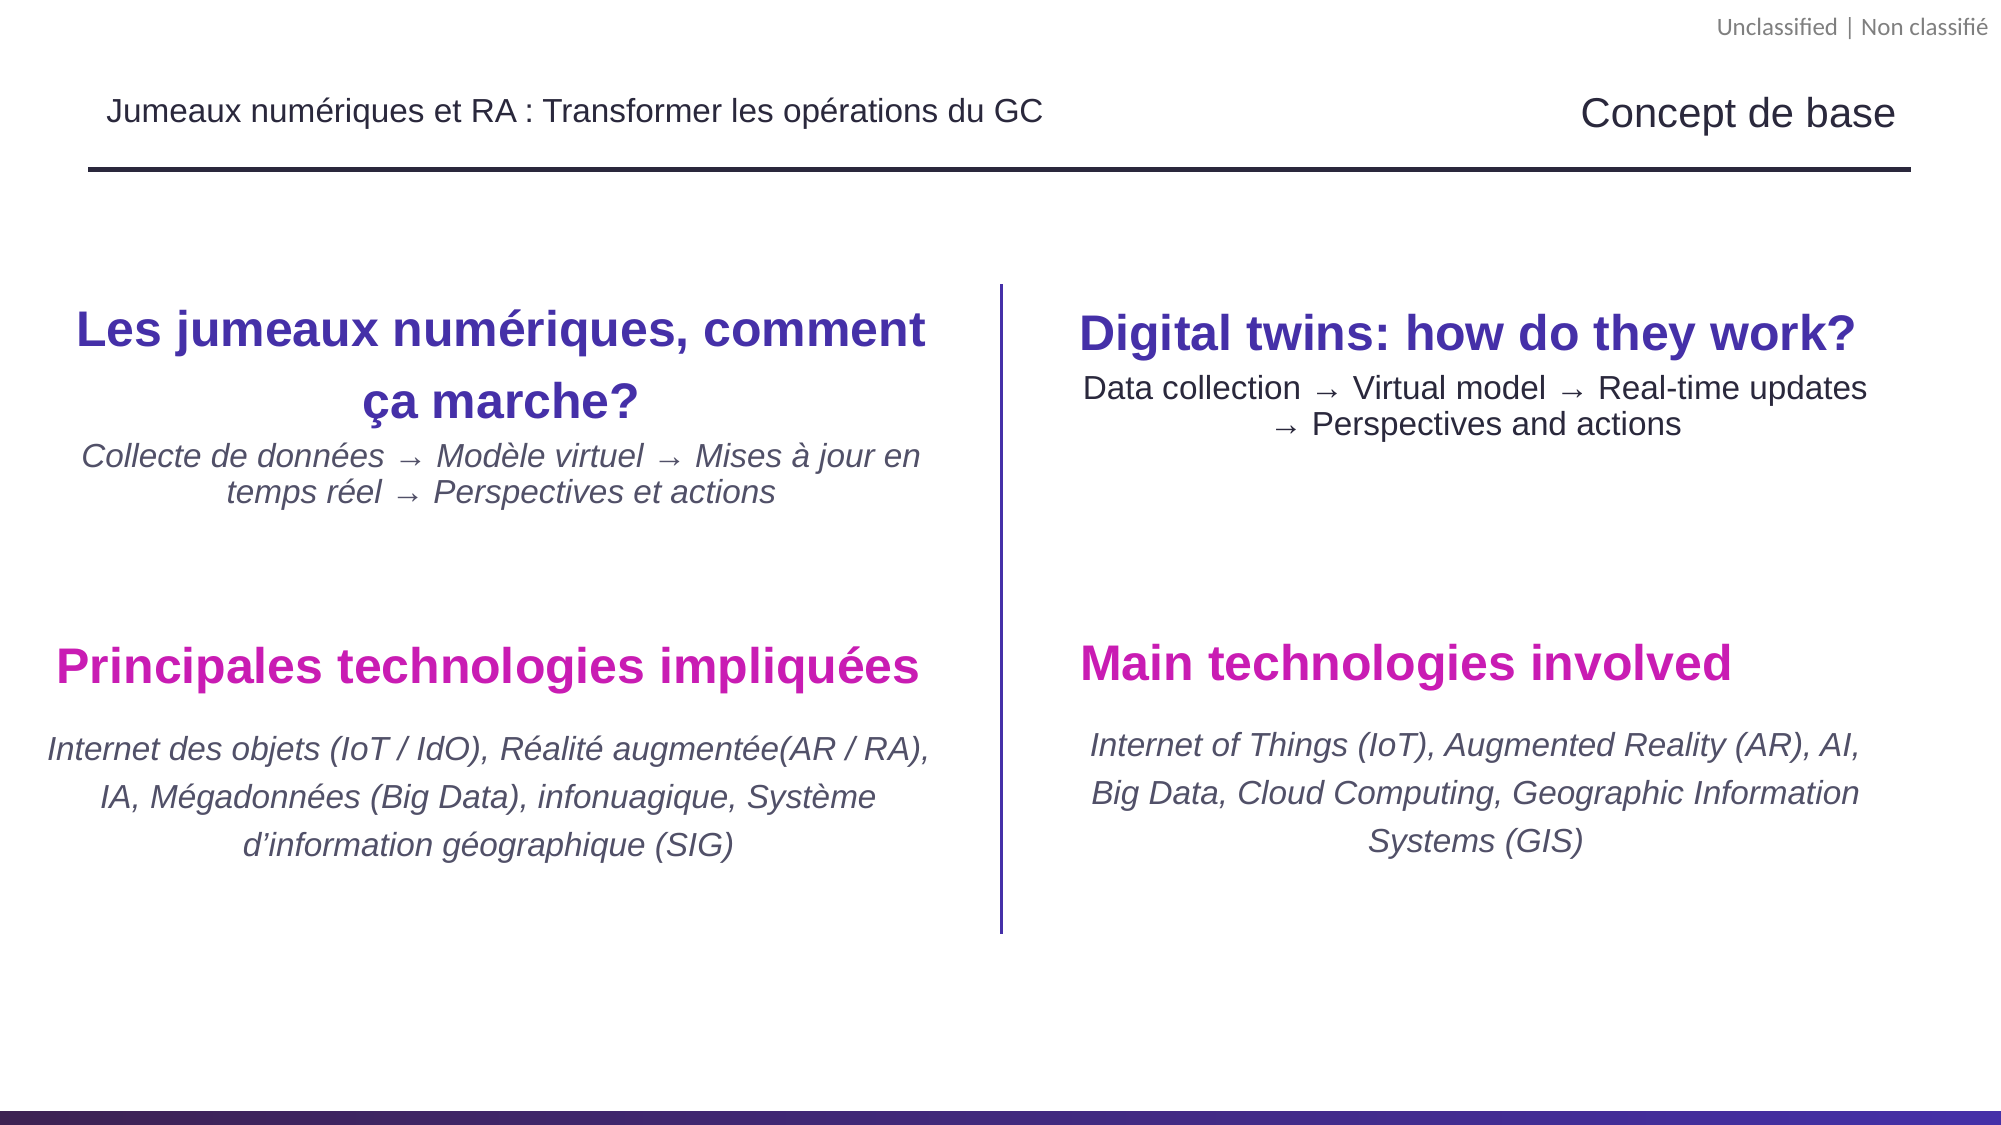

Concept de base
# Jumeaux numériques et RA : Transformer les opérations du GC
Digital twins: how do they work?
Data collection → Virtual model → Real-time updates → Perspectives and actions

Main technologies involved
Internet of Things (IoT), Augmented Reality (AR), AI, Big Data, Cloud Computing, Geographic Information Systems (GIS)

Les jumeaux numériques, comment ça marche?
Collecte de données → Modèle virtuel → Mises à jour en temps réel → Perspectives et actions

Principales technologies impliquées
Internet des objets (IoT / IdO), Réalité augmentée(AR / RA), IA, Mégadonnées (Big Data), infonuagique, Système d’information géographique (SIG)